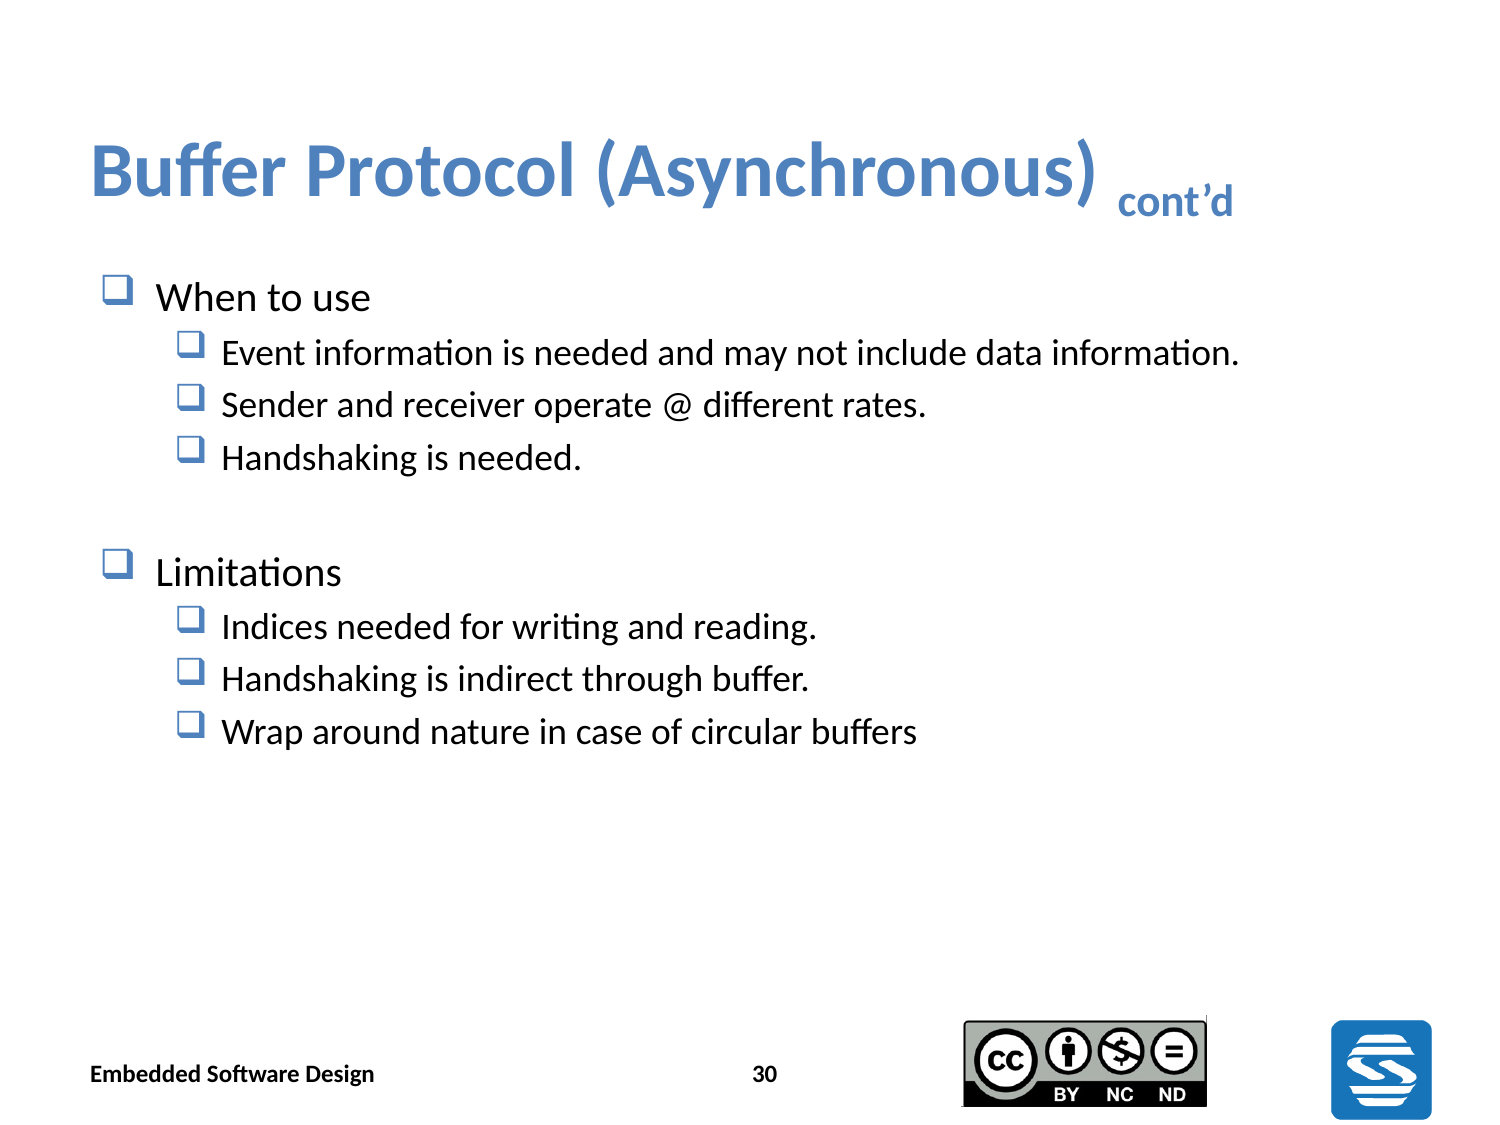

# Buffer Protocol (Asynchronous) cont’d
When to use
Event information is needed and may not include data information.
Sender and receiver operate @ different rates.
Handshaking is needed.

Limitations
Indices needed for writing and reading.
Handshaking is indirect through buffer.
Wrap around nature in case of circular buffers

Embedded Software Design
30